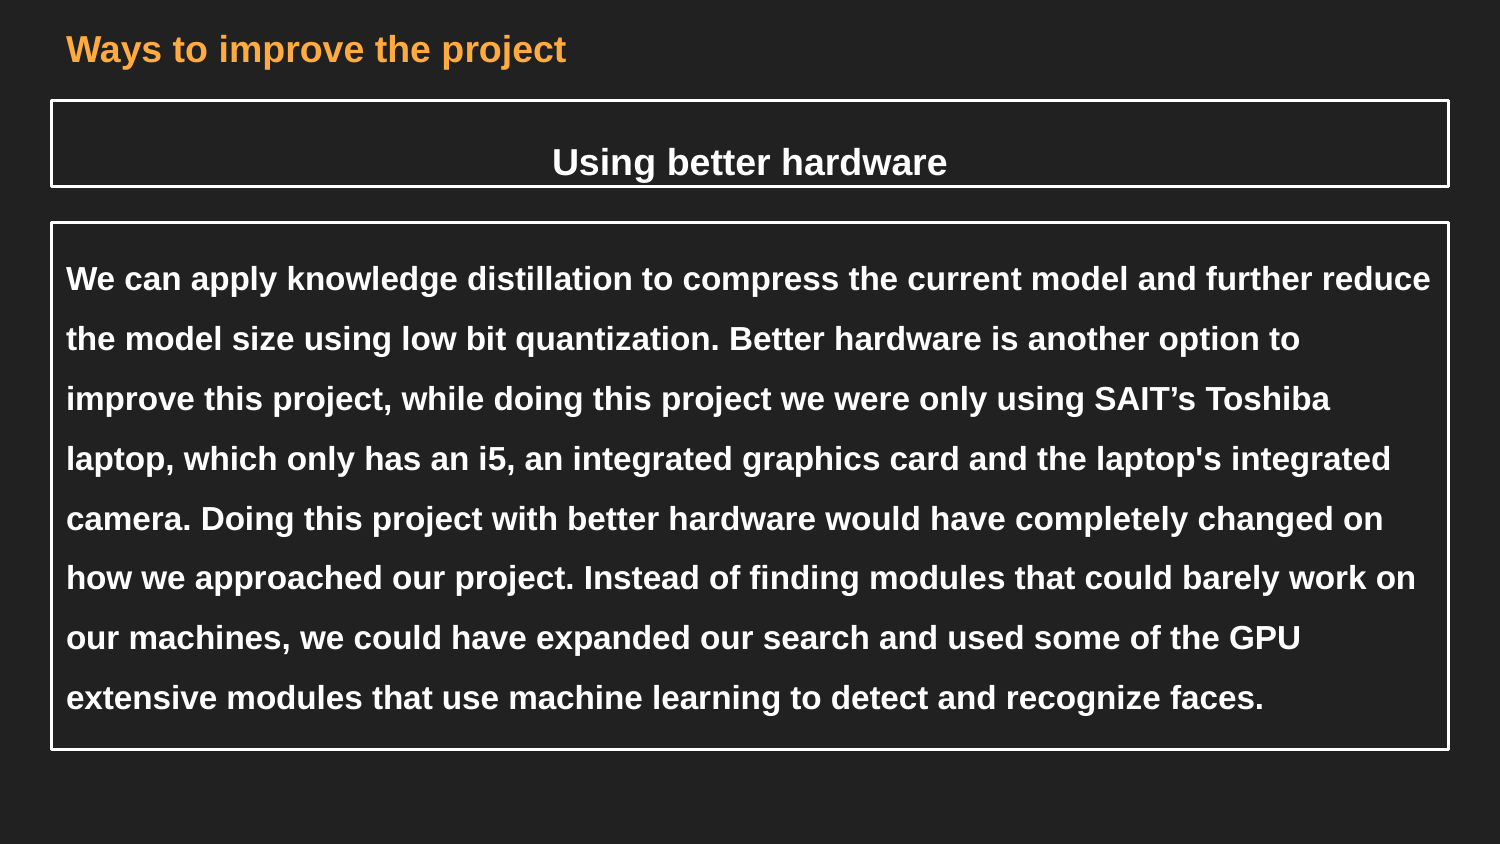

# Ways to improve the project
Using better hardware
We can apply knowledge distillation to compress the current model and further reduce the model size using low bit quantization. Better hardware is another option to improve this project, while doing this project we were only using SAIT’s Toshiba laptop, which only has an i5, an integrated graphics card and the laptop's integrated camera. Doing this project with better hardware would have completely changed on how we approached our project. Instead of finding modules that could barely work on our machines, we could have expanded our search and used some of the GPU extensive modules that use machine learning to detect and recognize faces.